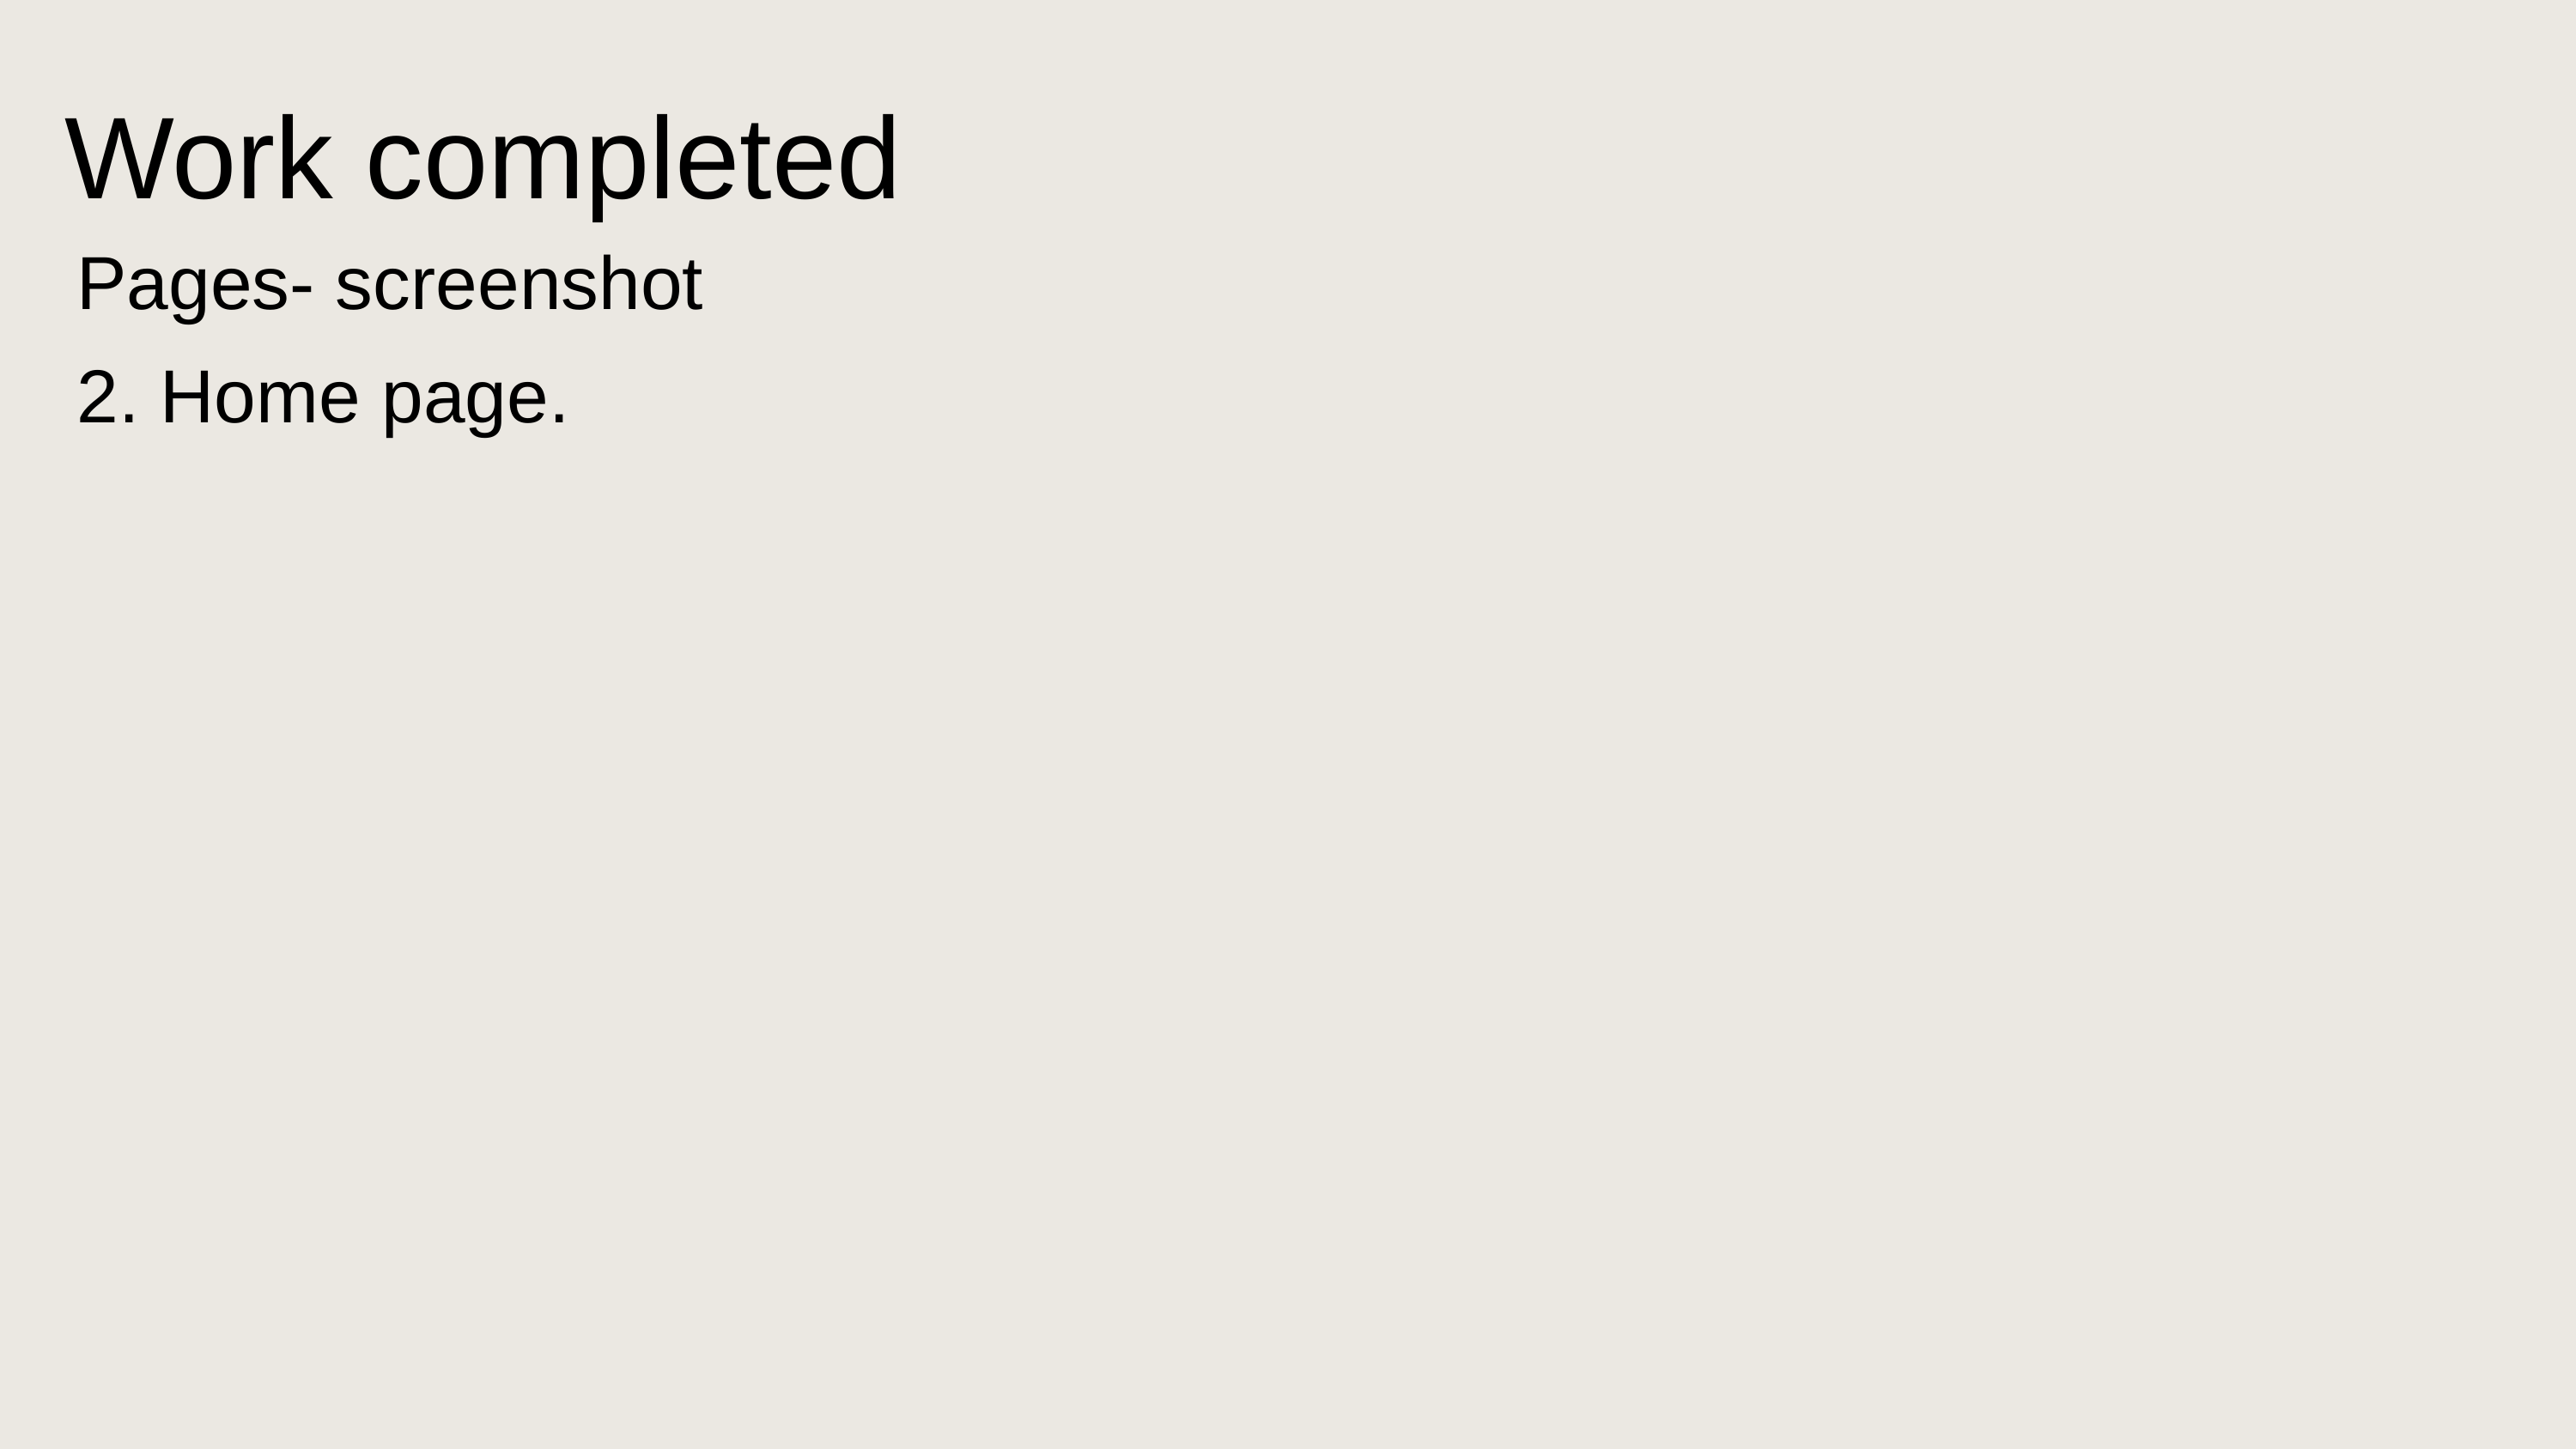

Work completed
Pages- screenshot
2. Home page.